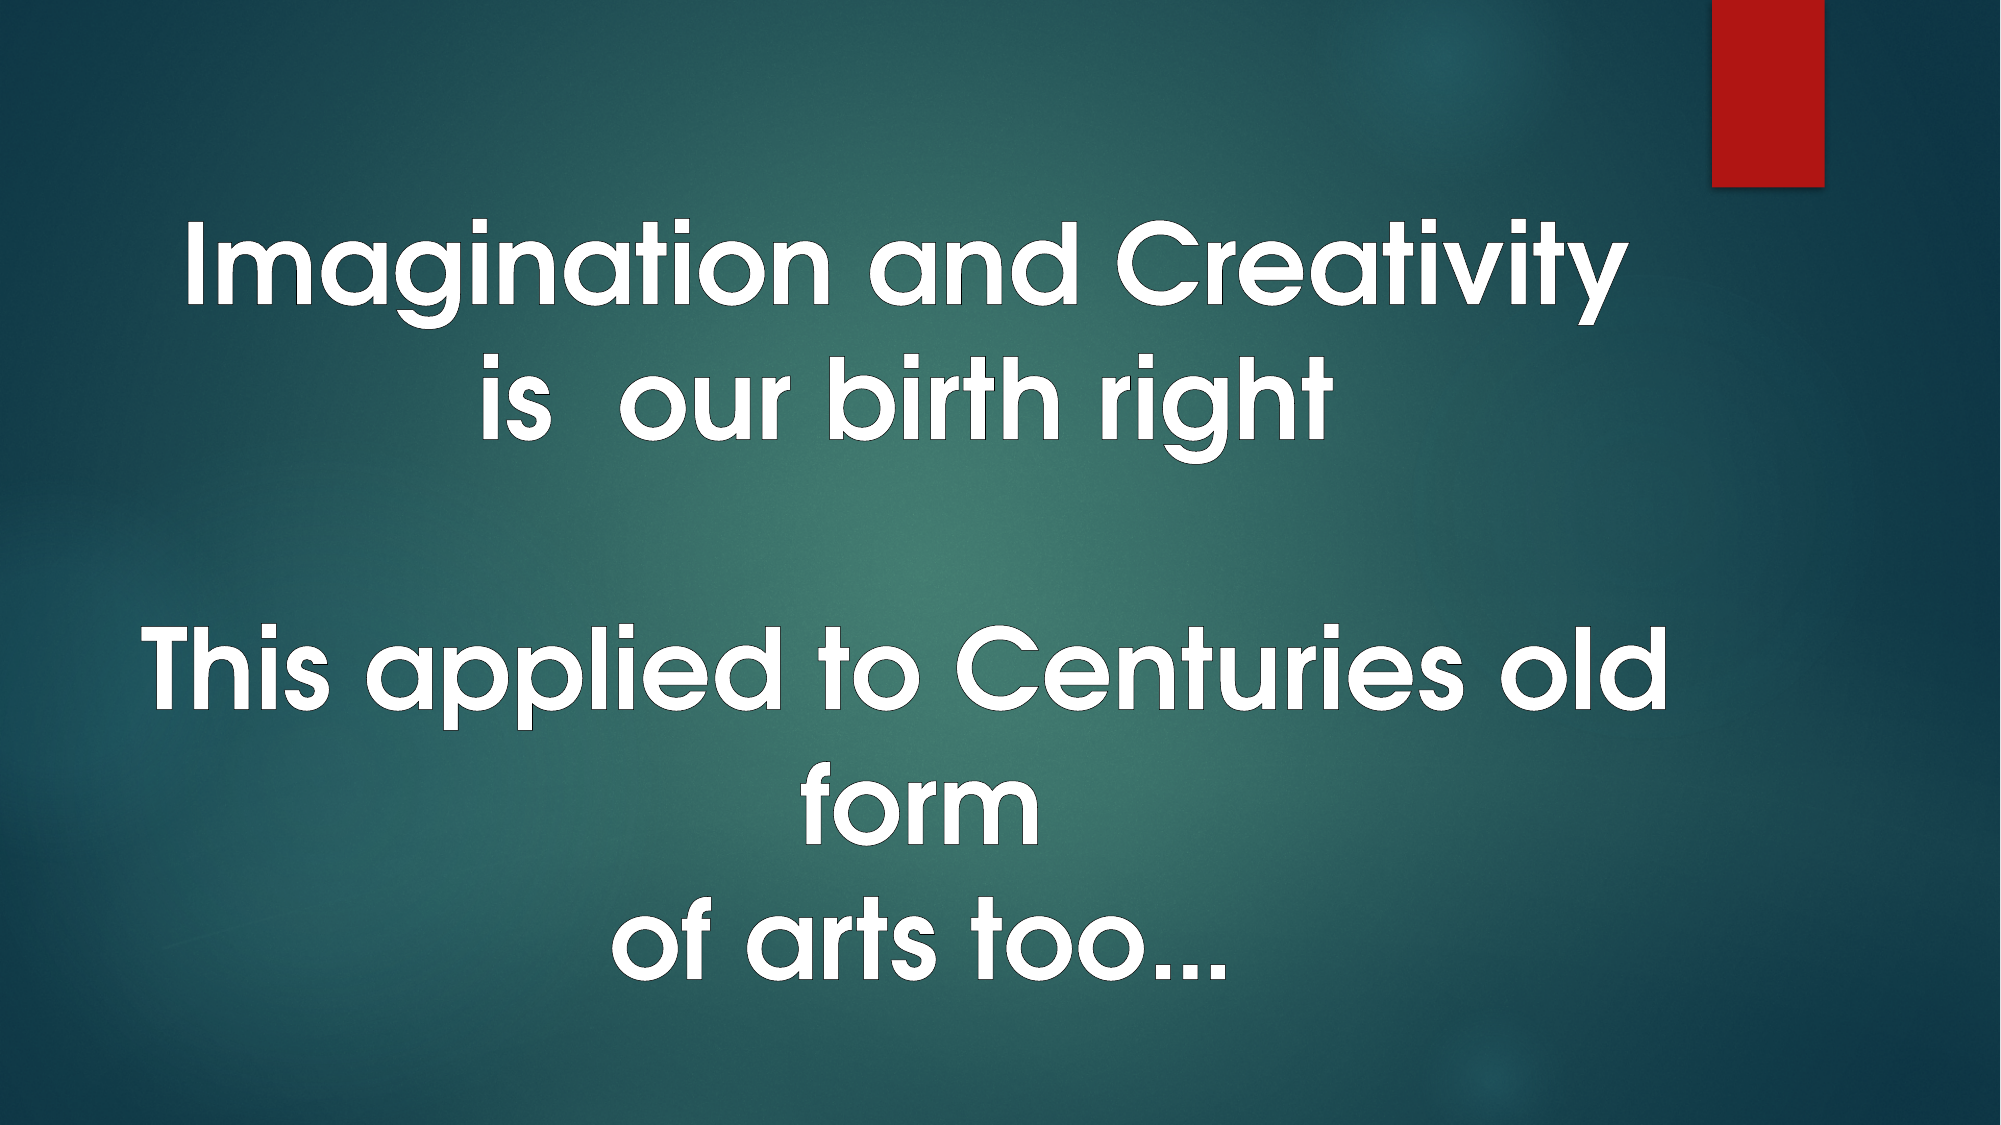

Imagination and Creativity
is  our birth right

This applied to Centuries old
form
of arts too…